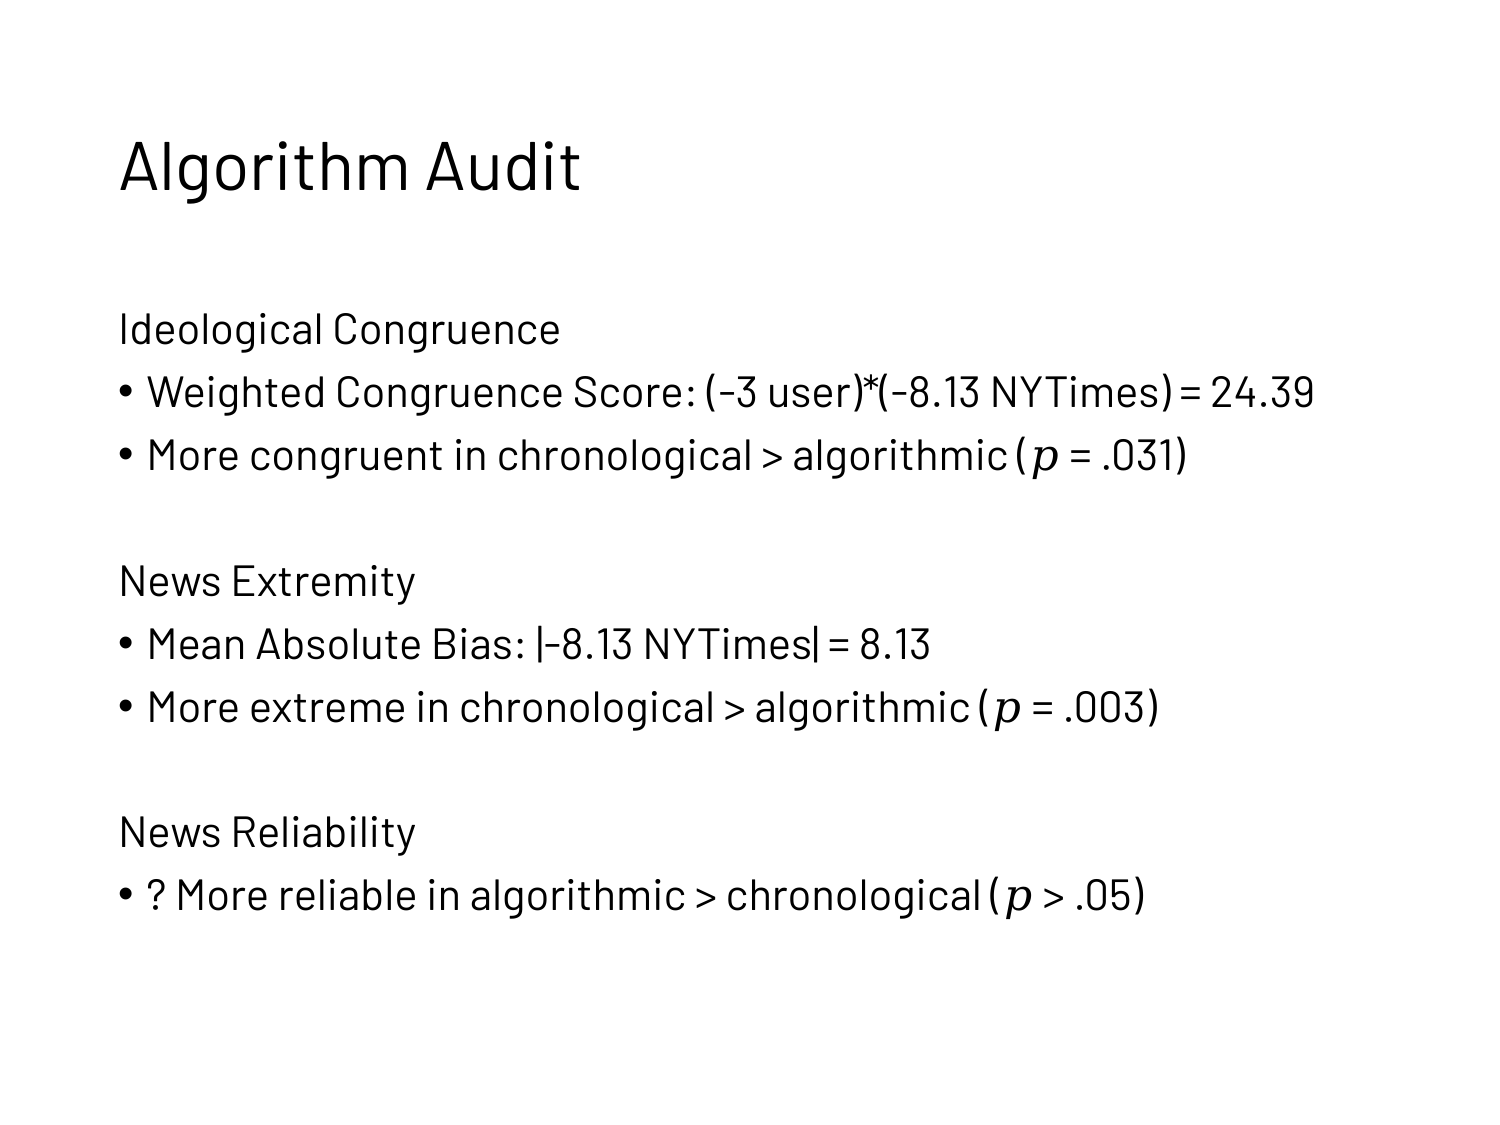

# Algorithm Audit
Ideological Congruence
Weighted Congruence Score: (-3 user)*(-8.13 NYTimes) = 24.39
More congruent in chronological > algorithmic (𝑝 = .031)

News Extremity
Mean Absolute Bias: |-8.13 NYTimes| = 8.13
More extreme in chronological > algorithmic (𝑝 = .003)

News Reliability
? More reliable in algorithmic > chronological (𝑝 > .05)